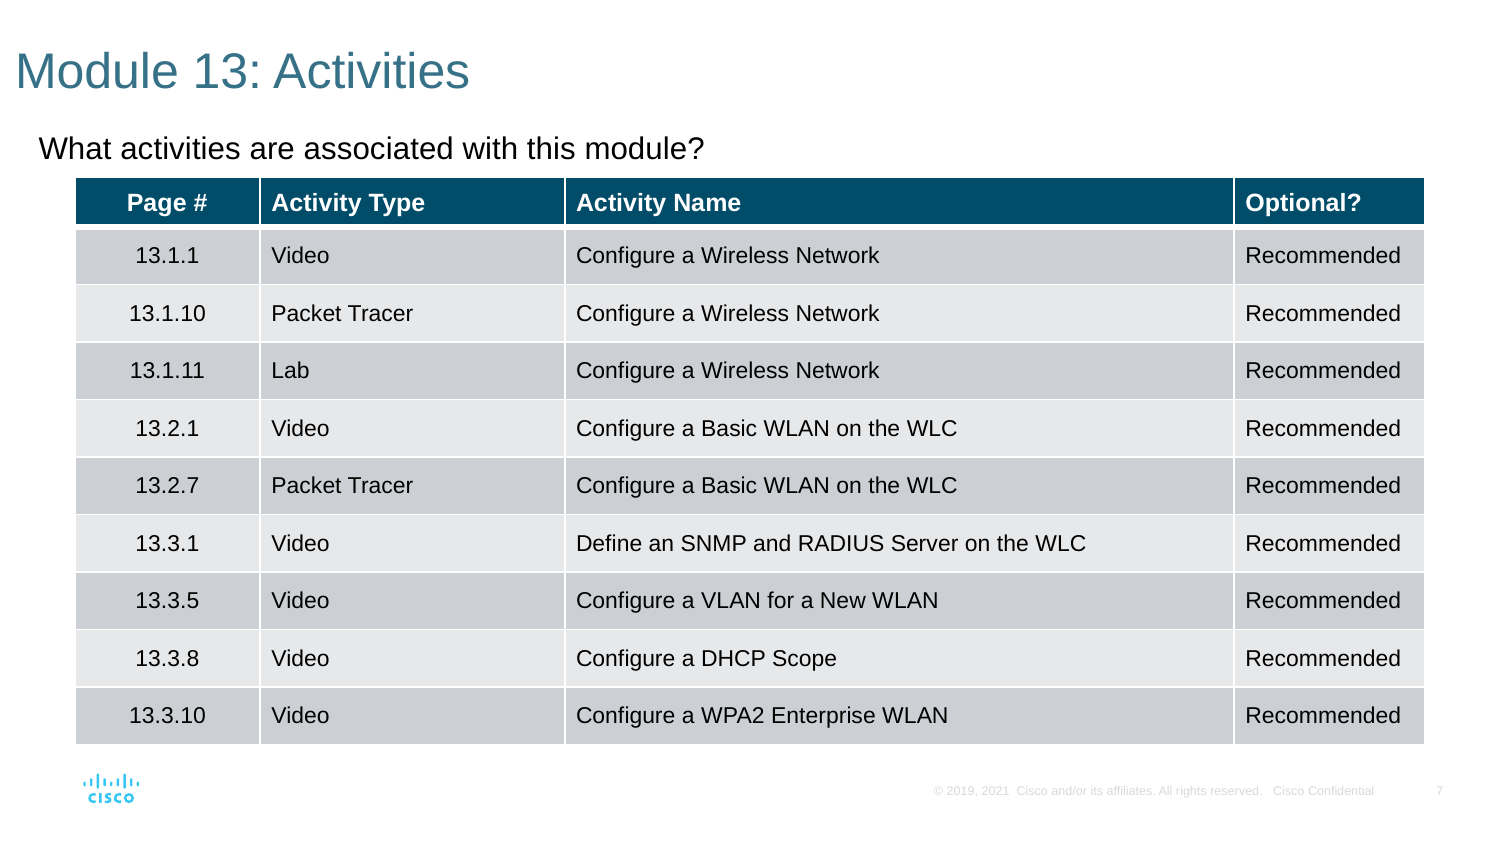

# Module 13: Activities
What activities are associated with this module?

| Page # | Activity Type | Activity Name | Optional? |
| --- | --- | --- | --- |
| 13.1.1 | Video | Configure a Wireless Network | Recommended |
| 13.1.10 | Packet Tracer | Configure a Wireless Network | Recommended |
| 13.1.11 | Lab | Configure a Wireless Network | Recommended |
| 13.2.1 | Video | Configure a Basic WLAN on the WLC | Recommended |
| 13.2.7 | Packet Tracer | Configure a Basic WLAN on the WLC | Recommended |
| 13.3.1 | Video | Define an SNMP and RADIUS Server on the WLC | Recommended |
| 13.3.5 | Video | Configure a VLAN for a New WLAN | Recommended |
| 13.3.8 | Video | Configure a DHCP Scope | Recommended |
| 13.3.10 | Video | Configure a WPA2 Enterprise WLAN | Recommended |